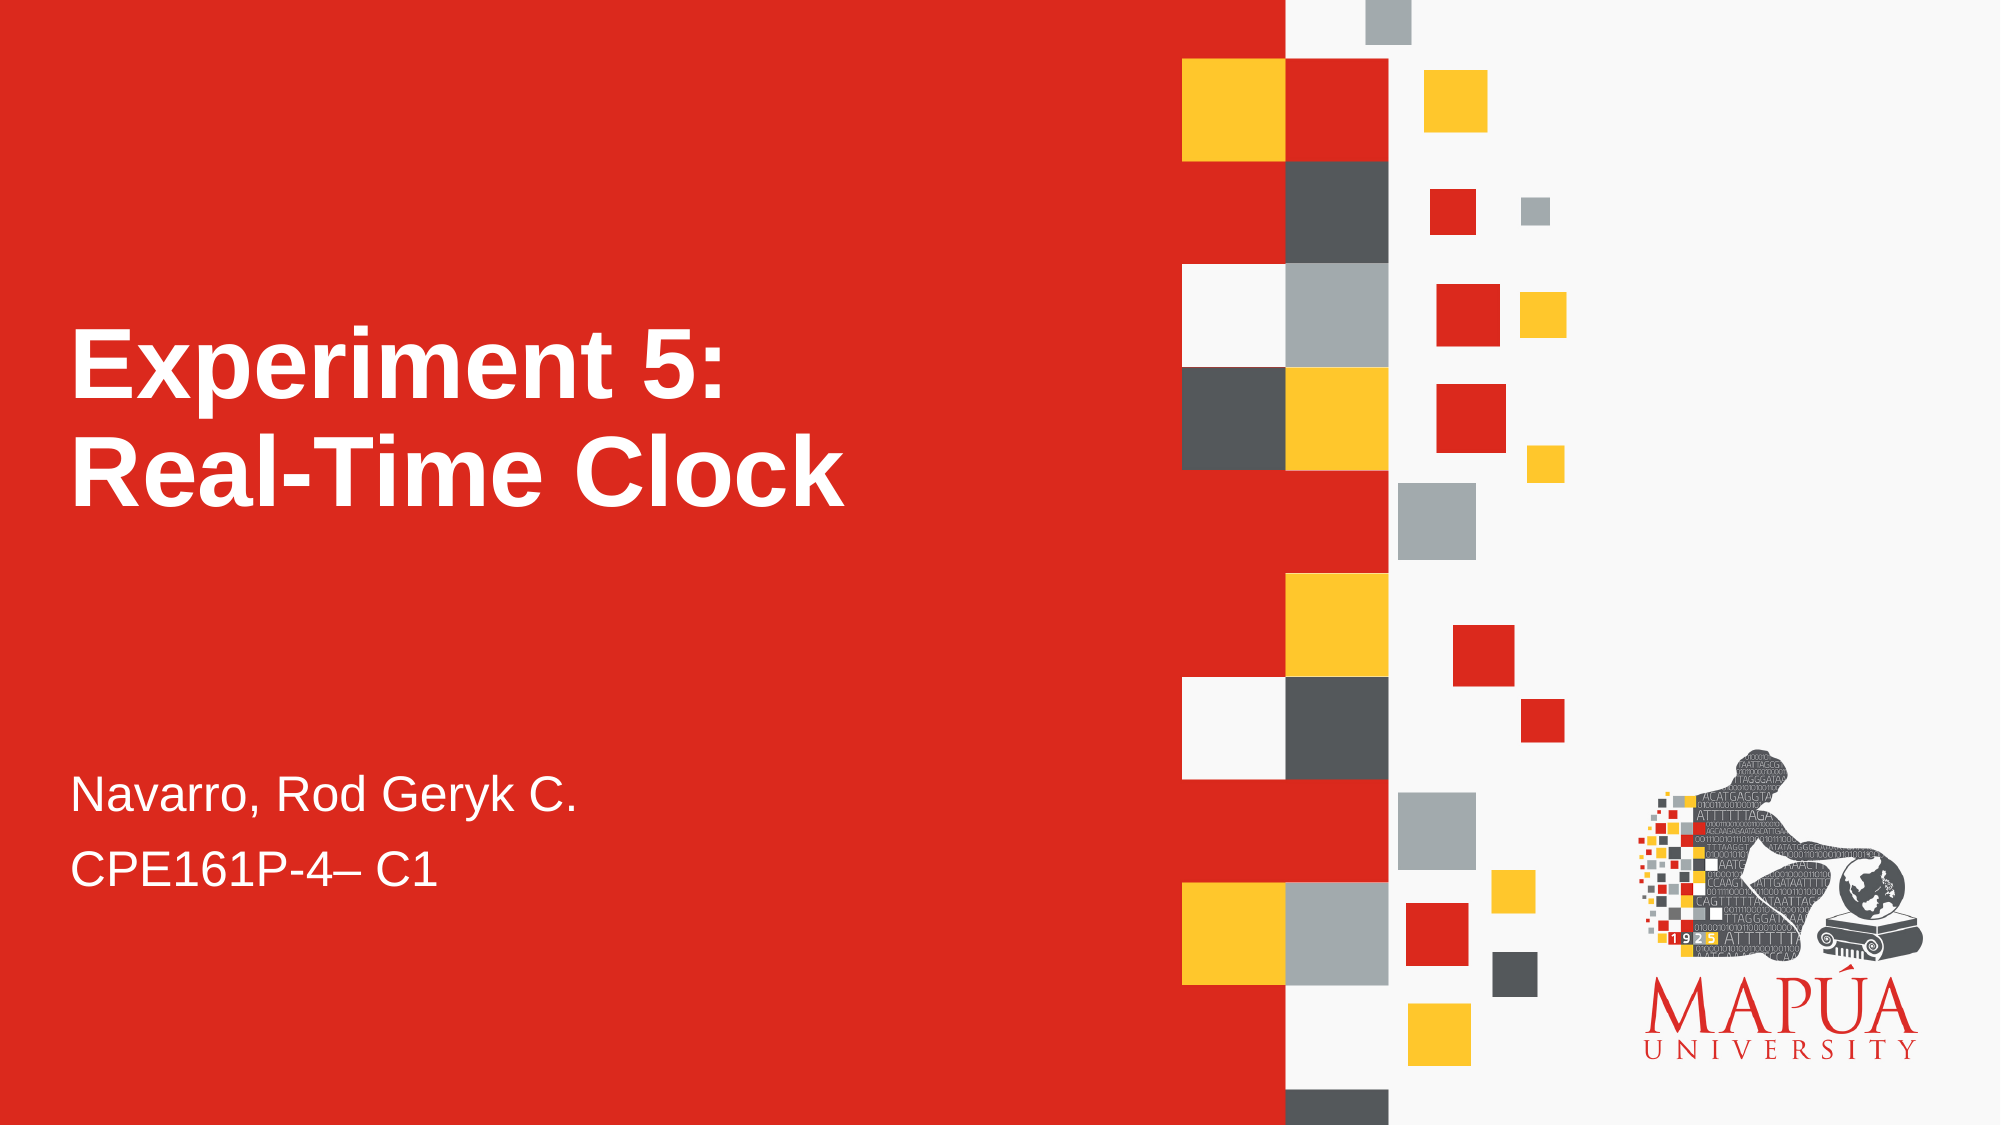

# Experiment 5: Real-Time Clock
Navarro, Rod Geryk C.
CPE161P-4– C1